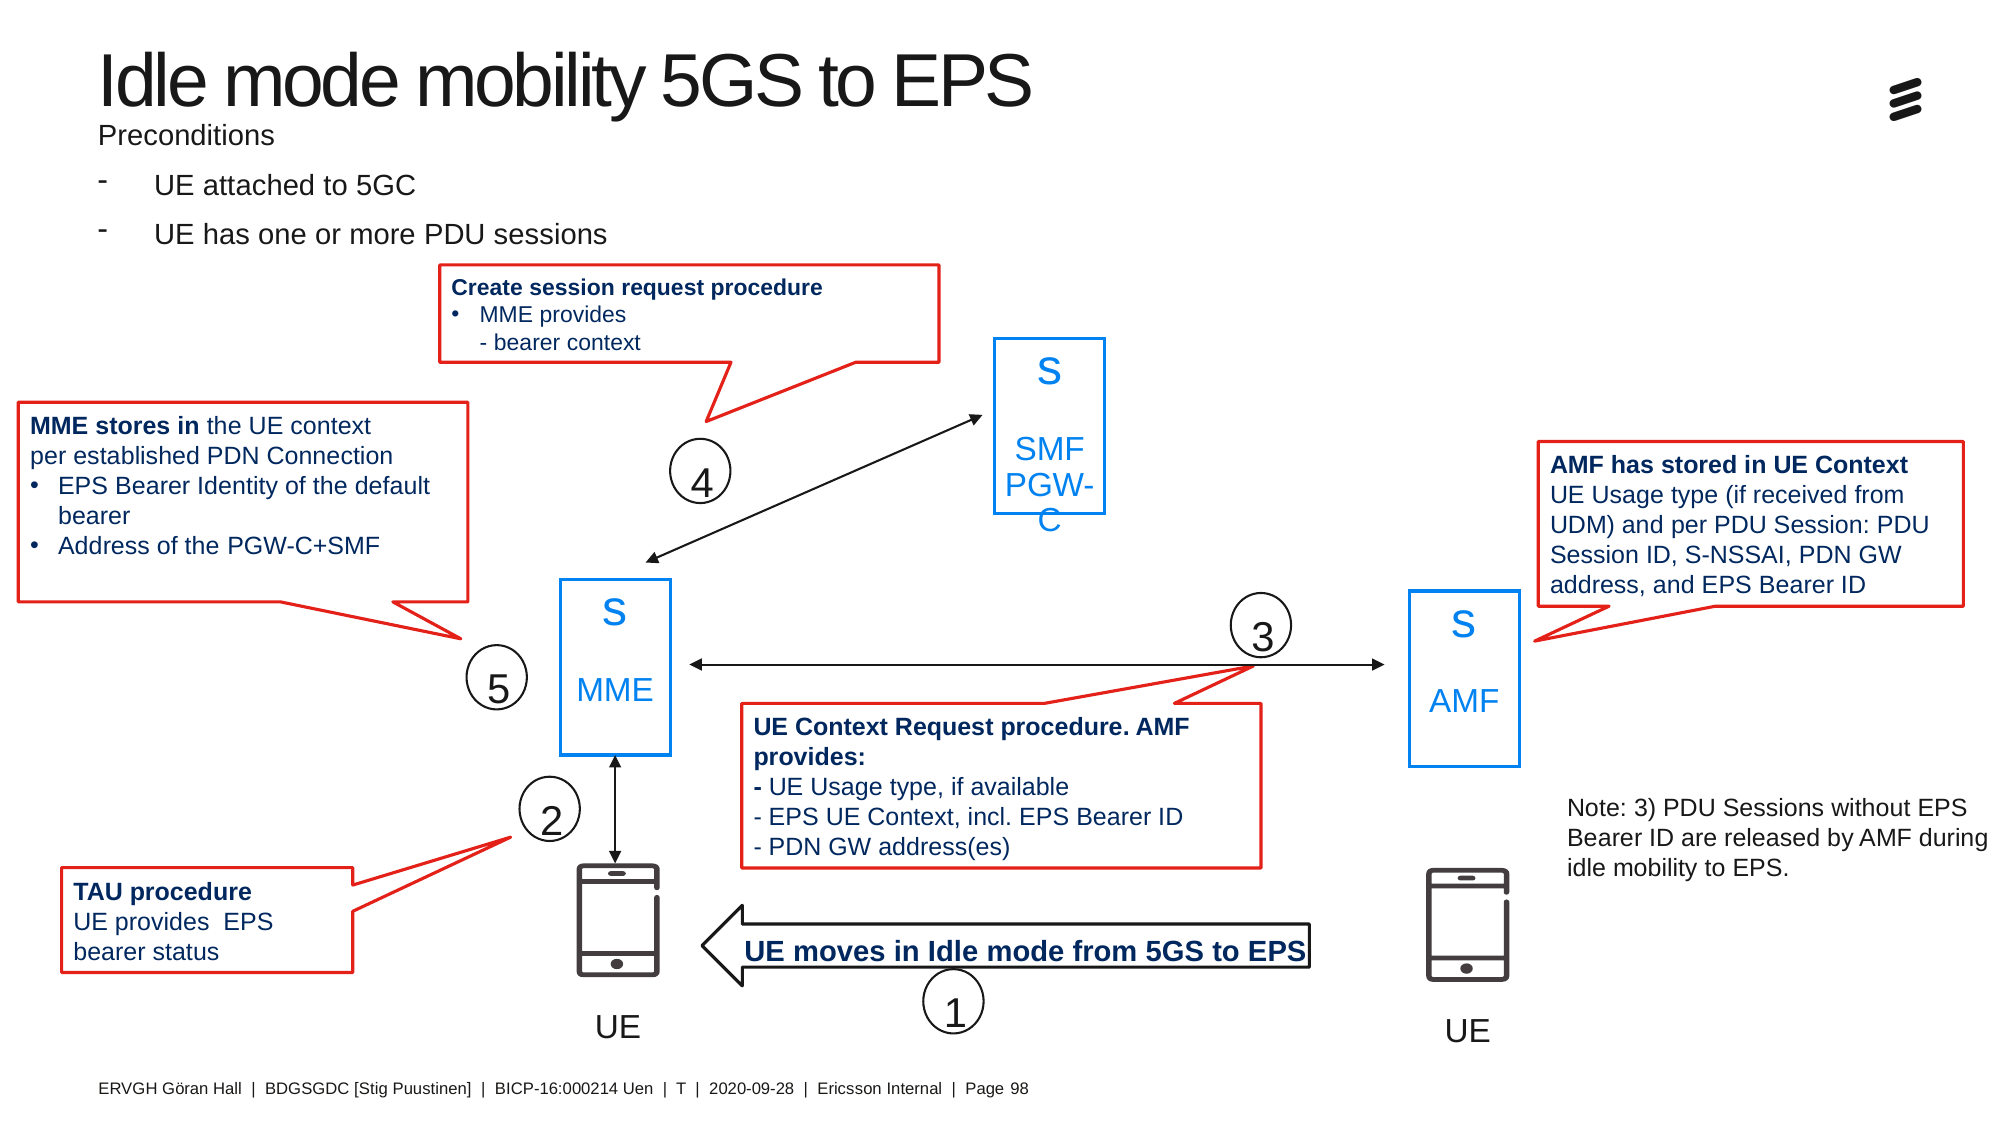

# Idle mode mobility 5GS to EPS
Preconditions
UE attached to 5GC
UE has one or more PDU sessions

Create session request procedure
MME provides
- bearer context
s

SMF
PGW-C
MME stores in the UE context
per established PDN Connection
EPS Bearer Identity of the default bearer
Address of the PGW-C+SMF

4
AMF has stored in UE Context
UE Usage type (if received from UDM) and per PDU Session: PDU Session ID, S-NSSAI, PDN GW address, and EPS Bearer ID
s

MME
s

AMF
3
5
UE Context Request procedure. AMF provides:
- UE Usage type, if available
- EPS UE Context, incl. EPS Bearer ID
- PDN GW address(es)
2
Note: 3) PDU Sessions without EPS Bearer ID are released by AMF during idle mobility to EPS.

UE
TAU procedure
UE provides  EPS bearer status

UE

UE moves in Idle mode from 5GS to EPS
1